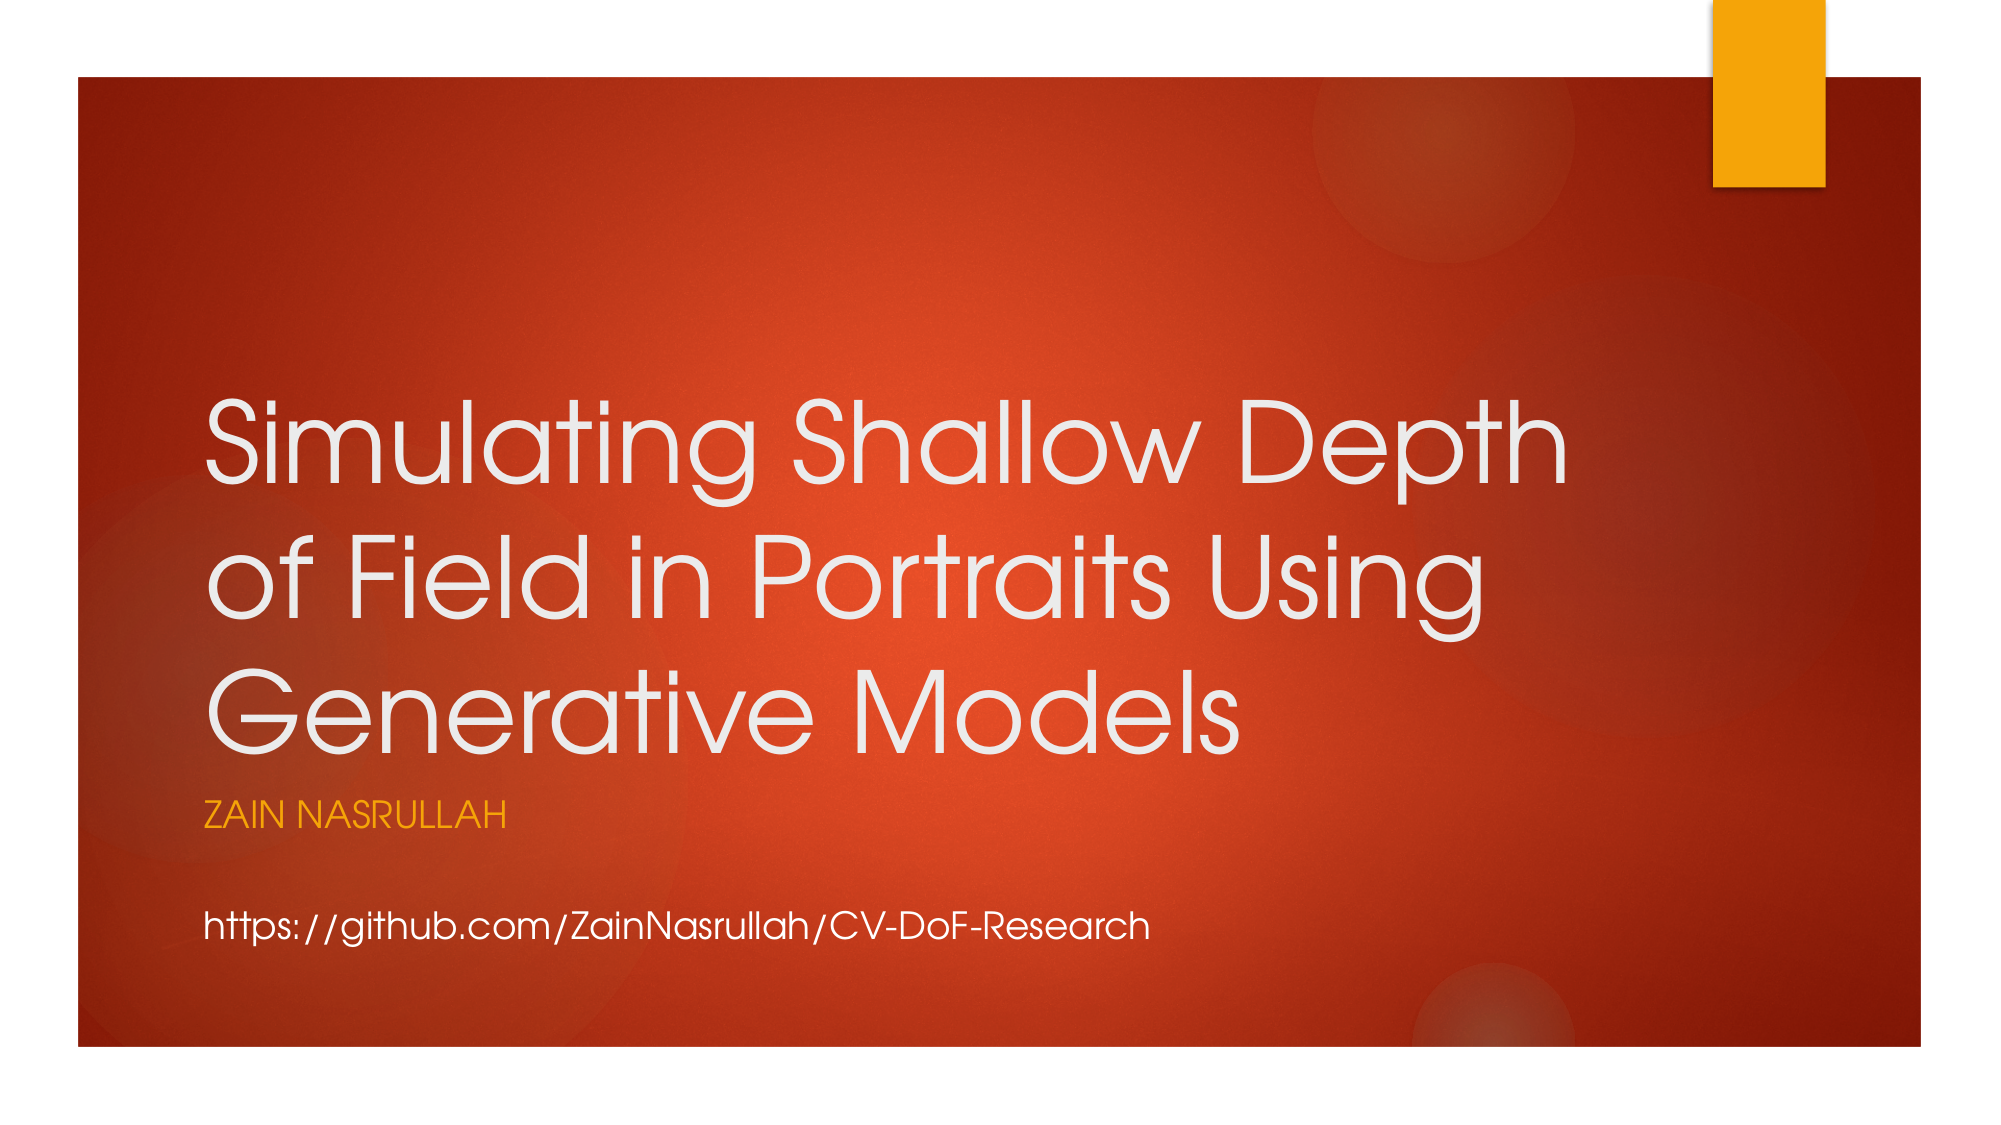

# Simulating Shallow Depth of Field in Portraits Using Generative Models
Zain Nasrullah
https://github.com/ZainNasrullah/CV-DoF-Research